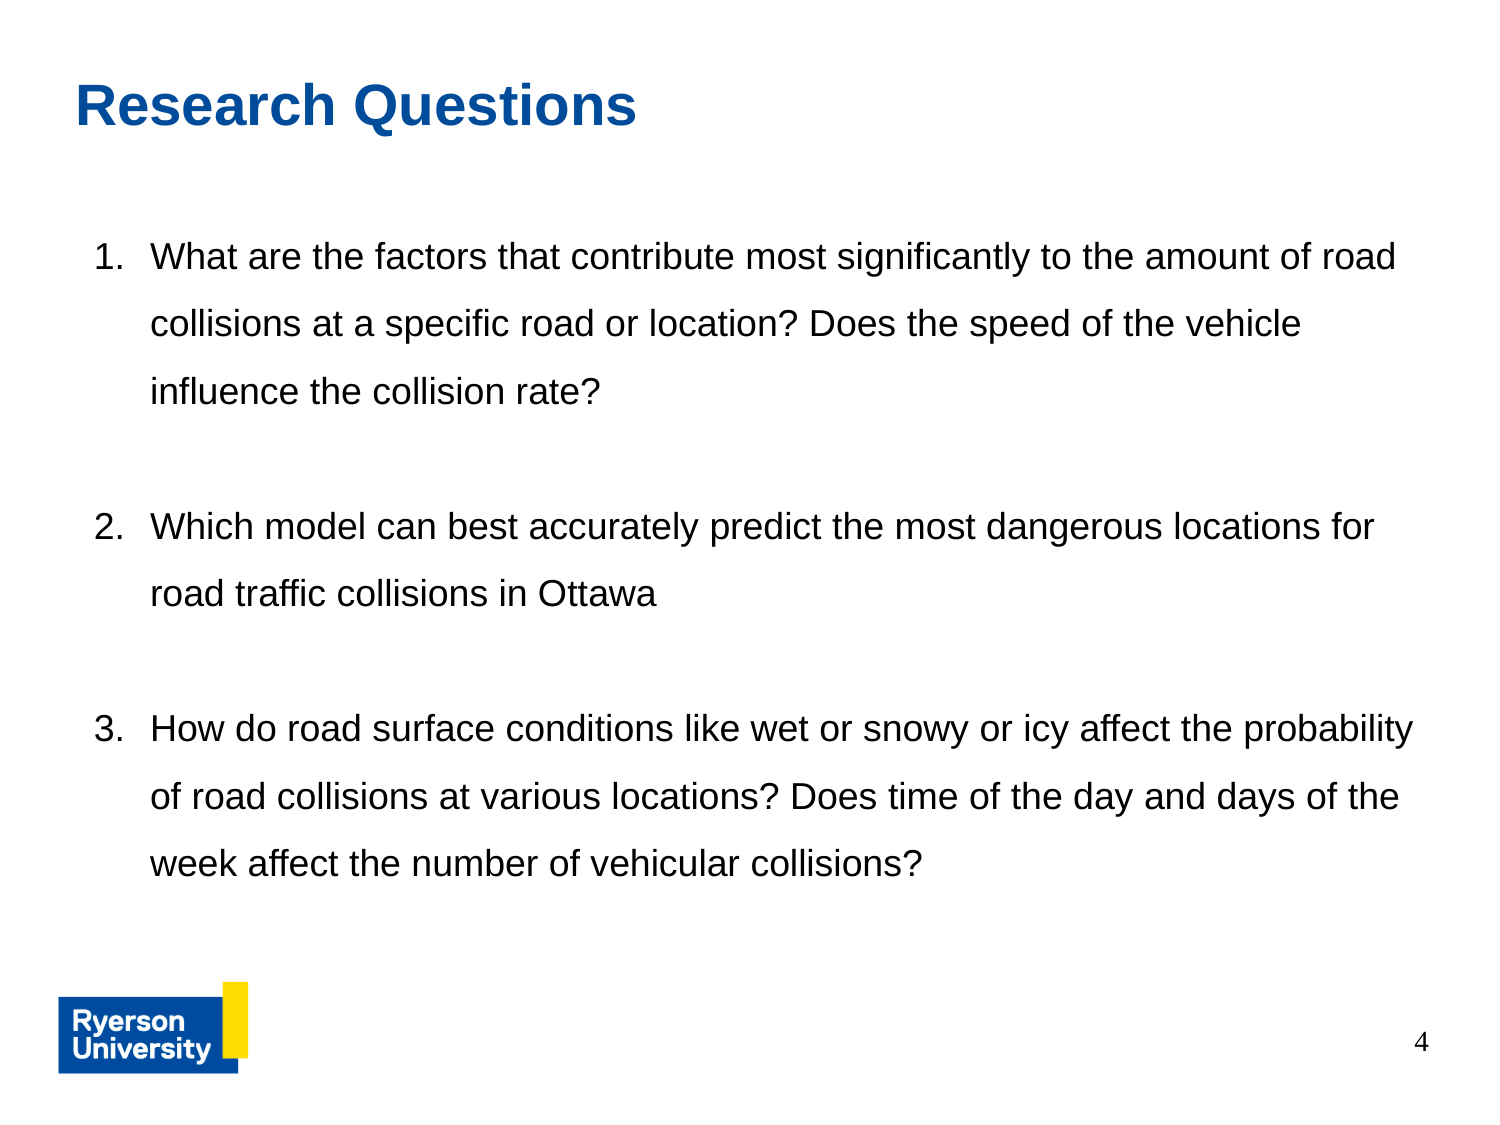

# Research Questions
What are the factors that contribute most significantly to the amount of road collisions at a specific road or location? Does the speed of the vehicle influence the collision rate?

Which model can best accurately predict the most dangerous locations for road traffic collisions in Ottawa

How do road surface conditions like wet or snowy or icy affect the probability of road collisions at various locations? Does time of the day and days of the week affect the number of vehicular collisions?
4